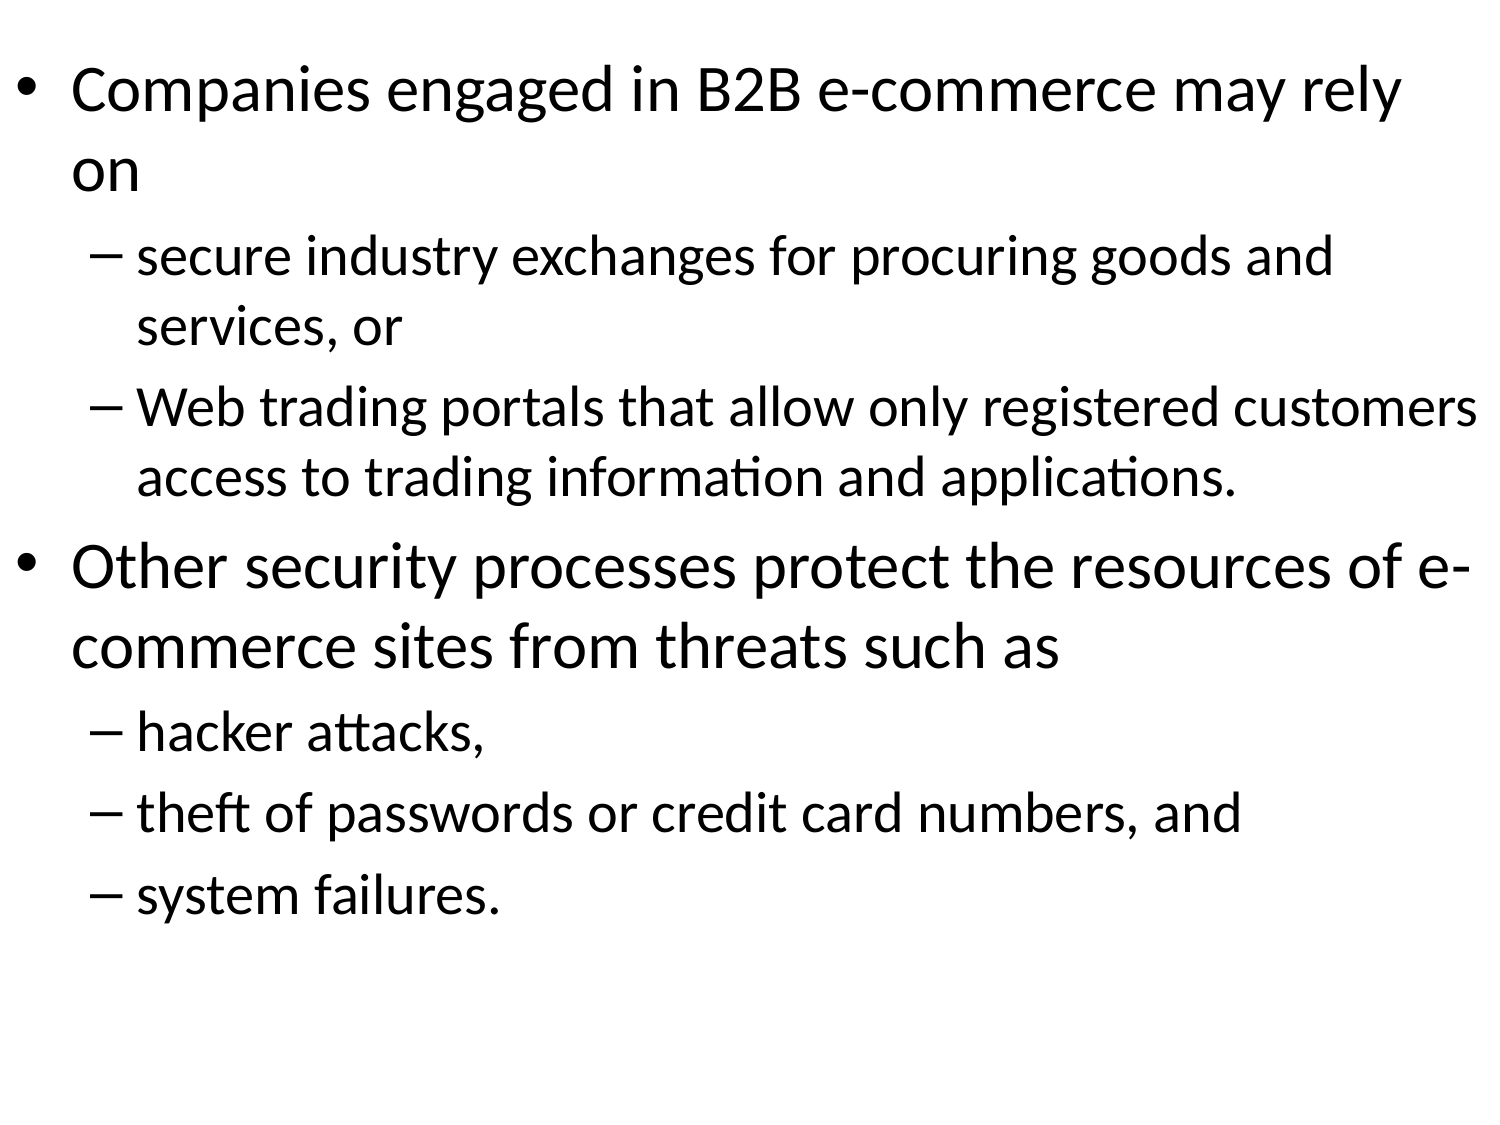

Companies engaged in B2B e-commerce may rely on
secure industry exchanges for procuring goods and services, or
Web trading portals that allow only registered customers access to trading information and applications.
Other security processes protect the resources of e-commerce sites from threats such as
hacker attacks,
theft of passwords or credit card numbers, and
system failures.